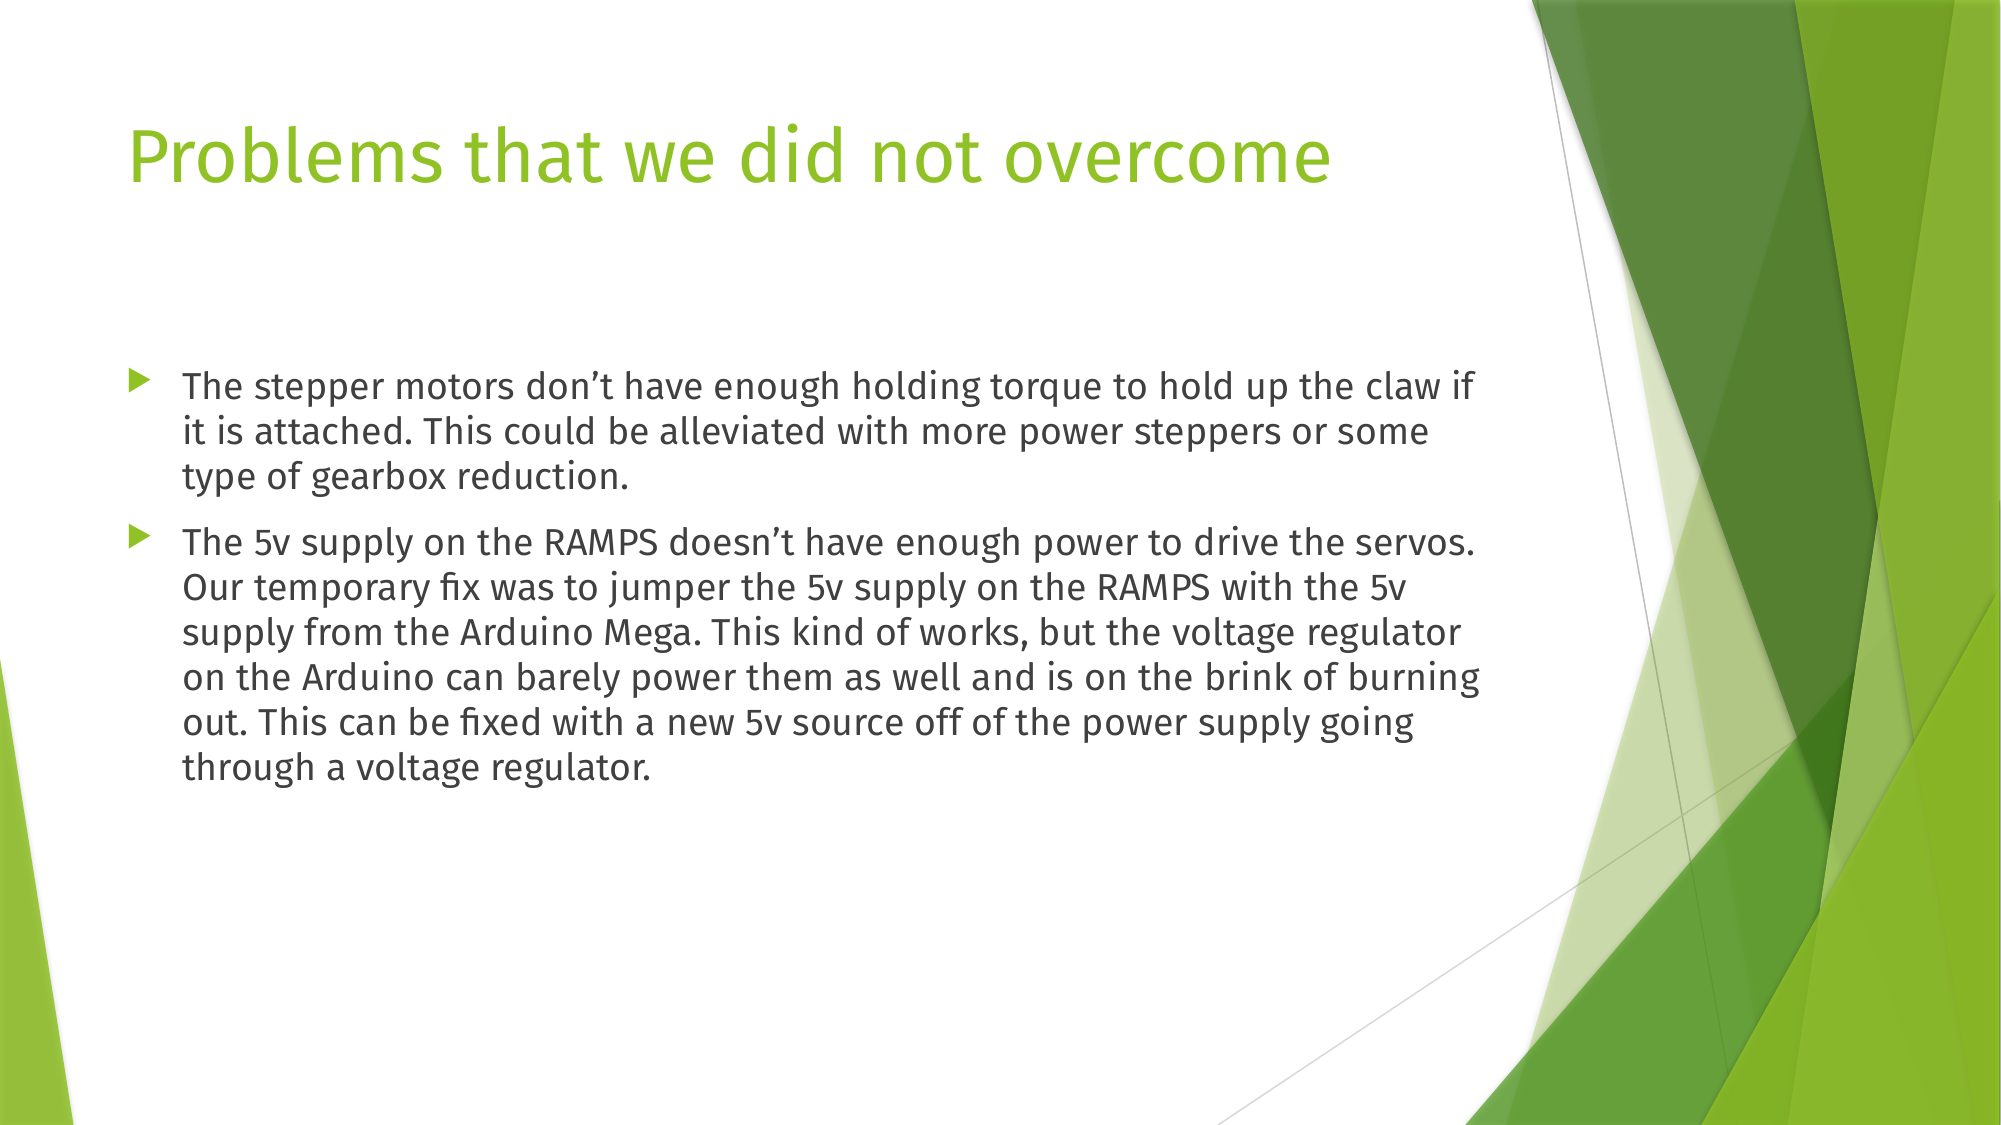

# Problems that we did not overcome
The stepper motors don’t have enough holding torque to hold up the claw if it is attached. This could be alleviated with more power steppers or some type of gearbox reduction.
The 5v supply on the RAMPS doesn’t have enough power to drive the servos. Our temporary fix was to jumper the 5v supply on the RAMPS with the 5v supply from the Arduino Mega. This kind of works, but the voltage regulator on the Arduino can barely power them as well and is on the brink of burning out. This can be fixed with a new 5v source off of the power supply going through a voltage regulator.